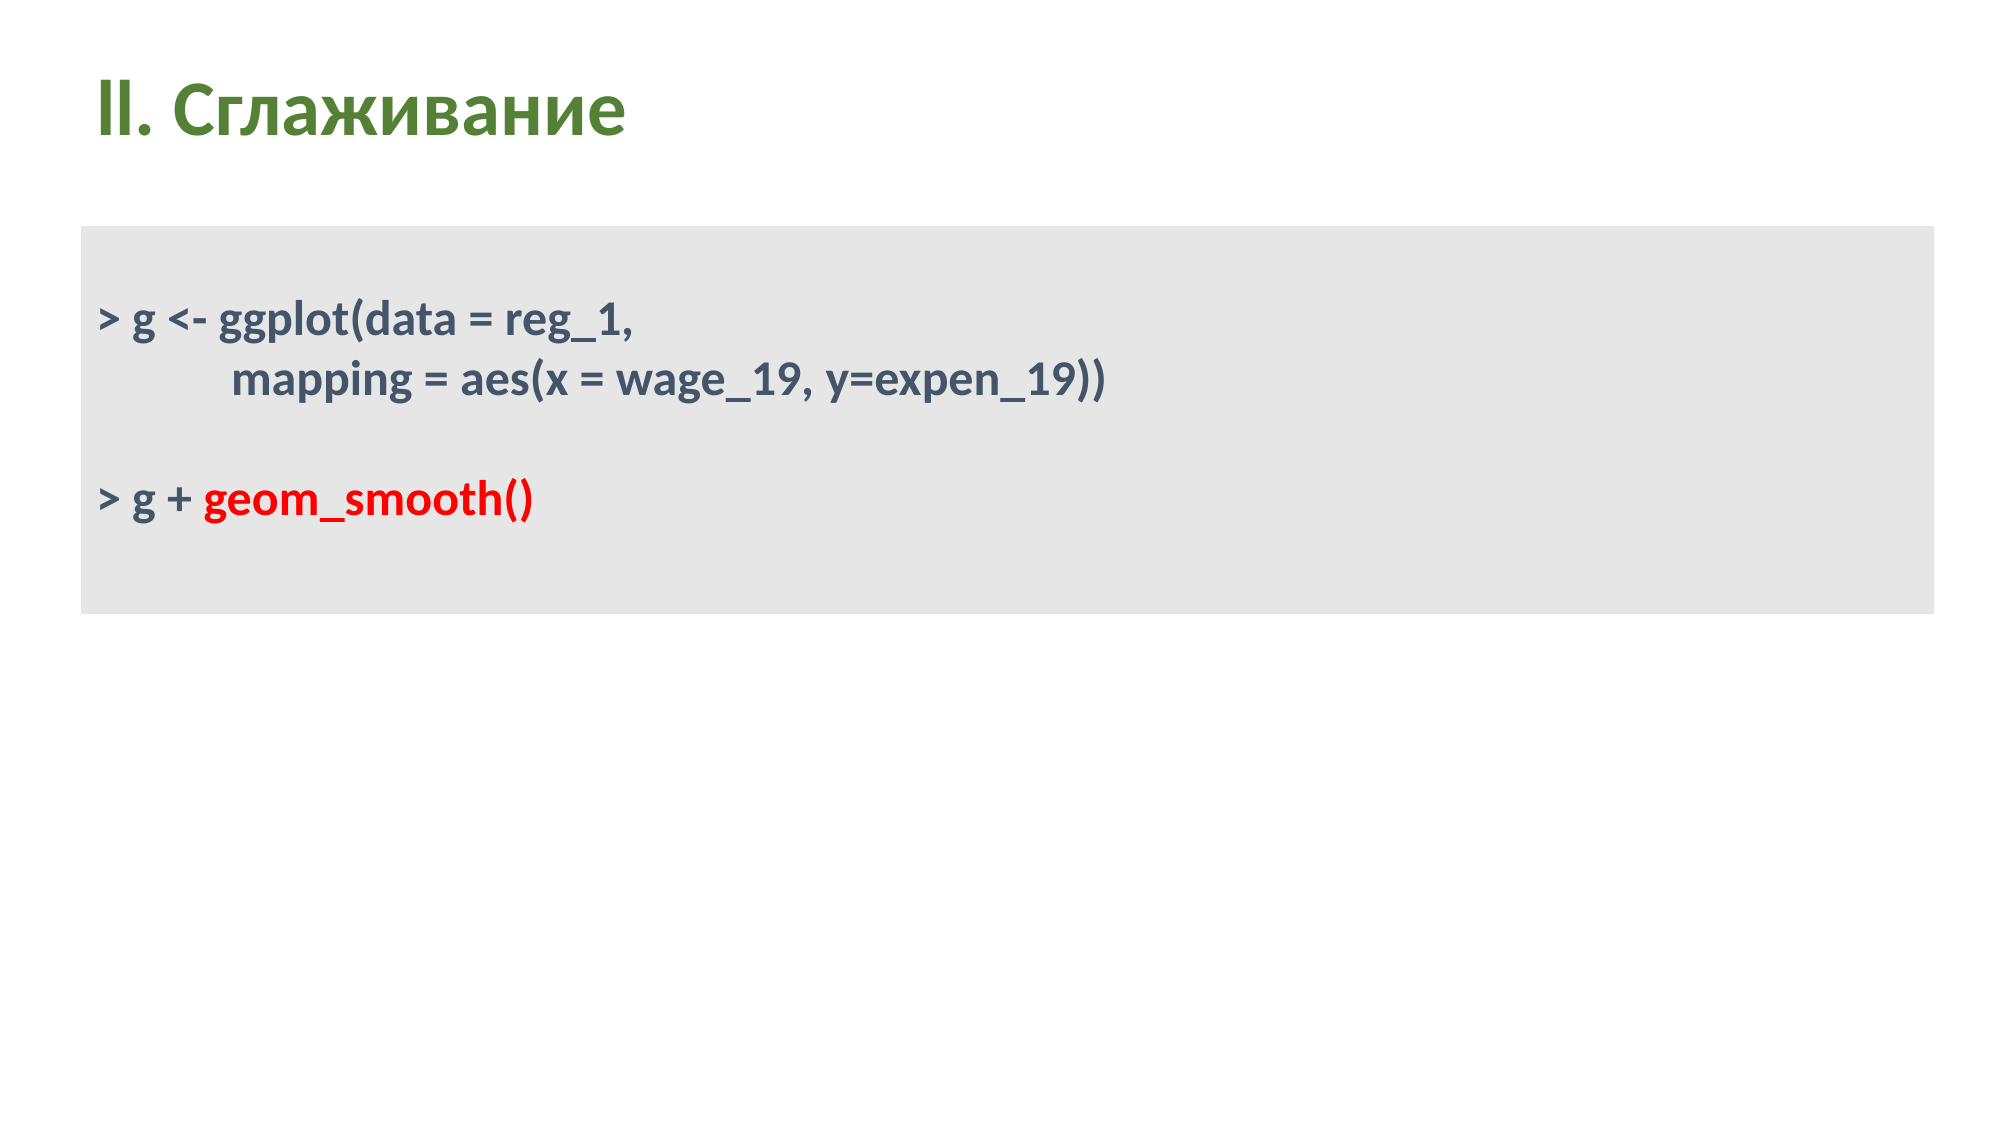

# ll. Сглаживание

> g <- ggplot(data = reg_1,
            mapping = aes(x = wage_19, y=expen_19))

> g + geom_smooth()